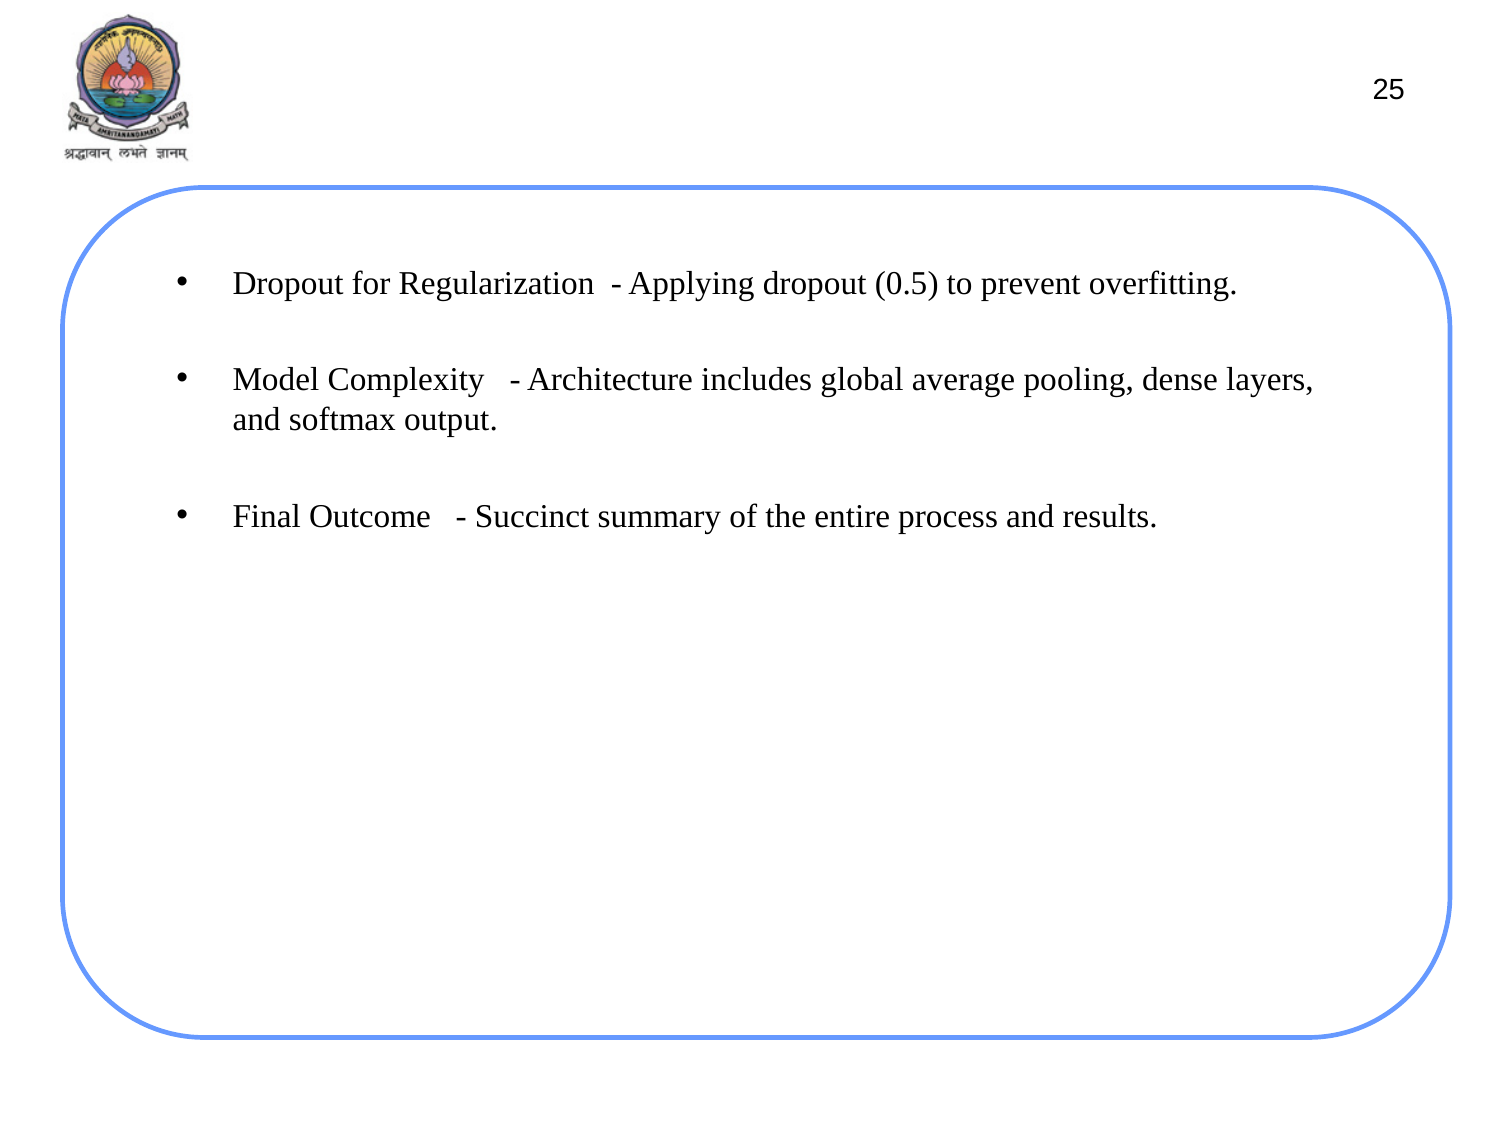

25
Dropout for Regularization  - Applying dropout (0.5) to prevent overfitting.

Model Complexity   - Architecture includes global average pooling, dense layers, and softmax output.

Final Outcome   - Succinct summary of the entire process and results.